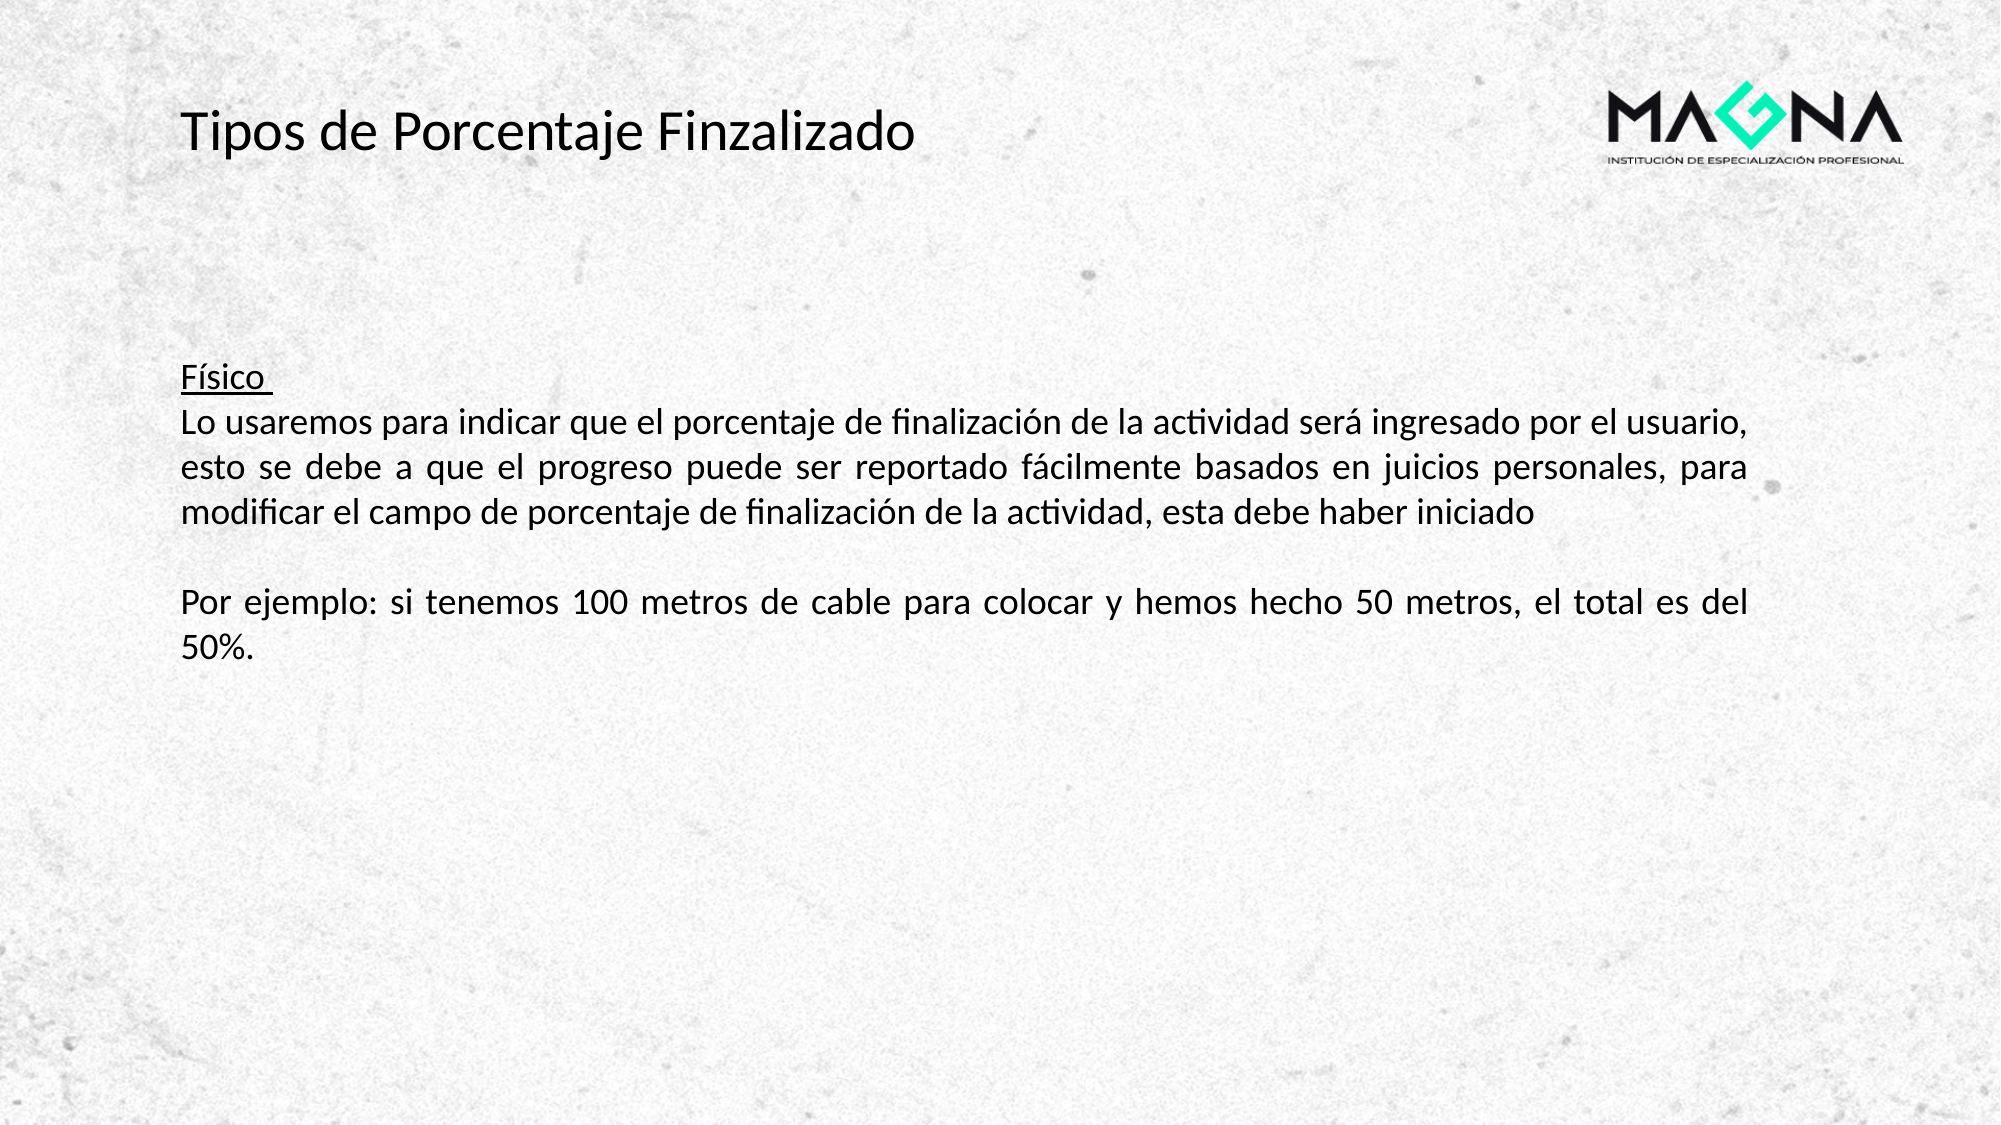

Tipos de Porcentaje Finzalizado
Físico
Lo usaremos para indicar que el porcentaje de finalización de la actividad será ingresado por el usuario, esto se debe a que el progreso puede ser reportado fácilmente basados en juicios personales, para modificar el campo de porcentaje de finalización de la actividad, esta debe haber iniciado

Por ejemplo: si tenemos 100 metros de cable para colocar y hemos hecho 50 metros, el total es del 50%.